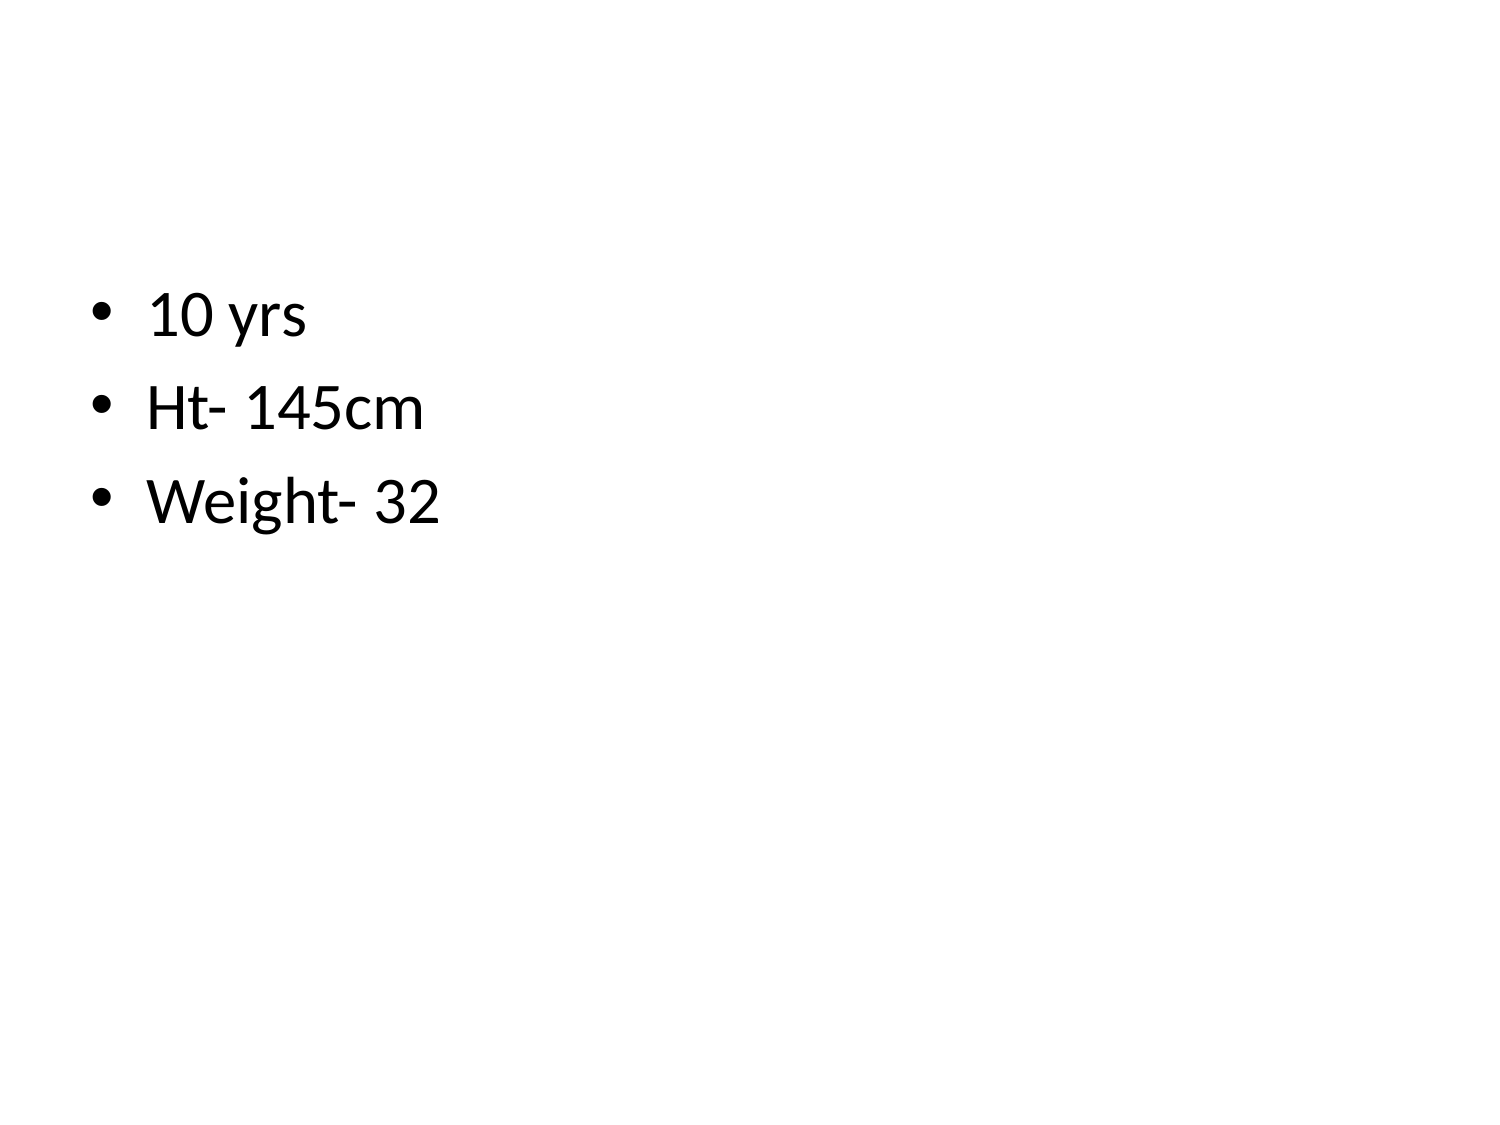

#
10 yrs
Ht- 145cm
Weight- 32